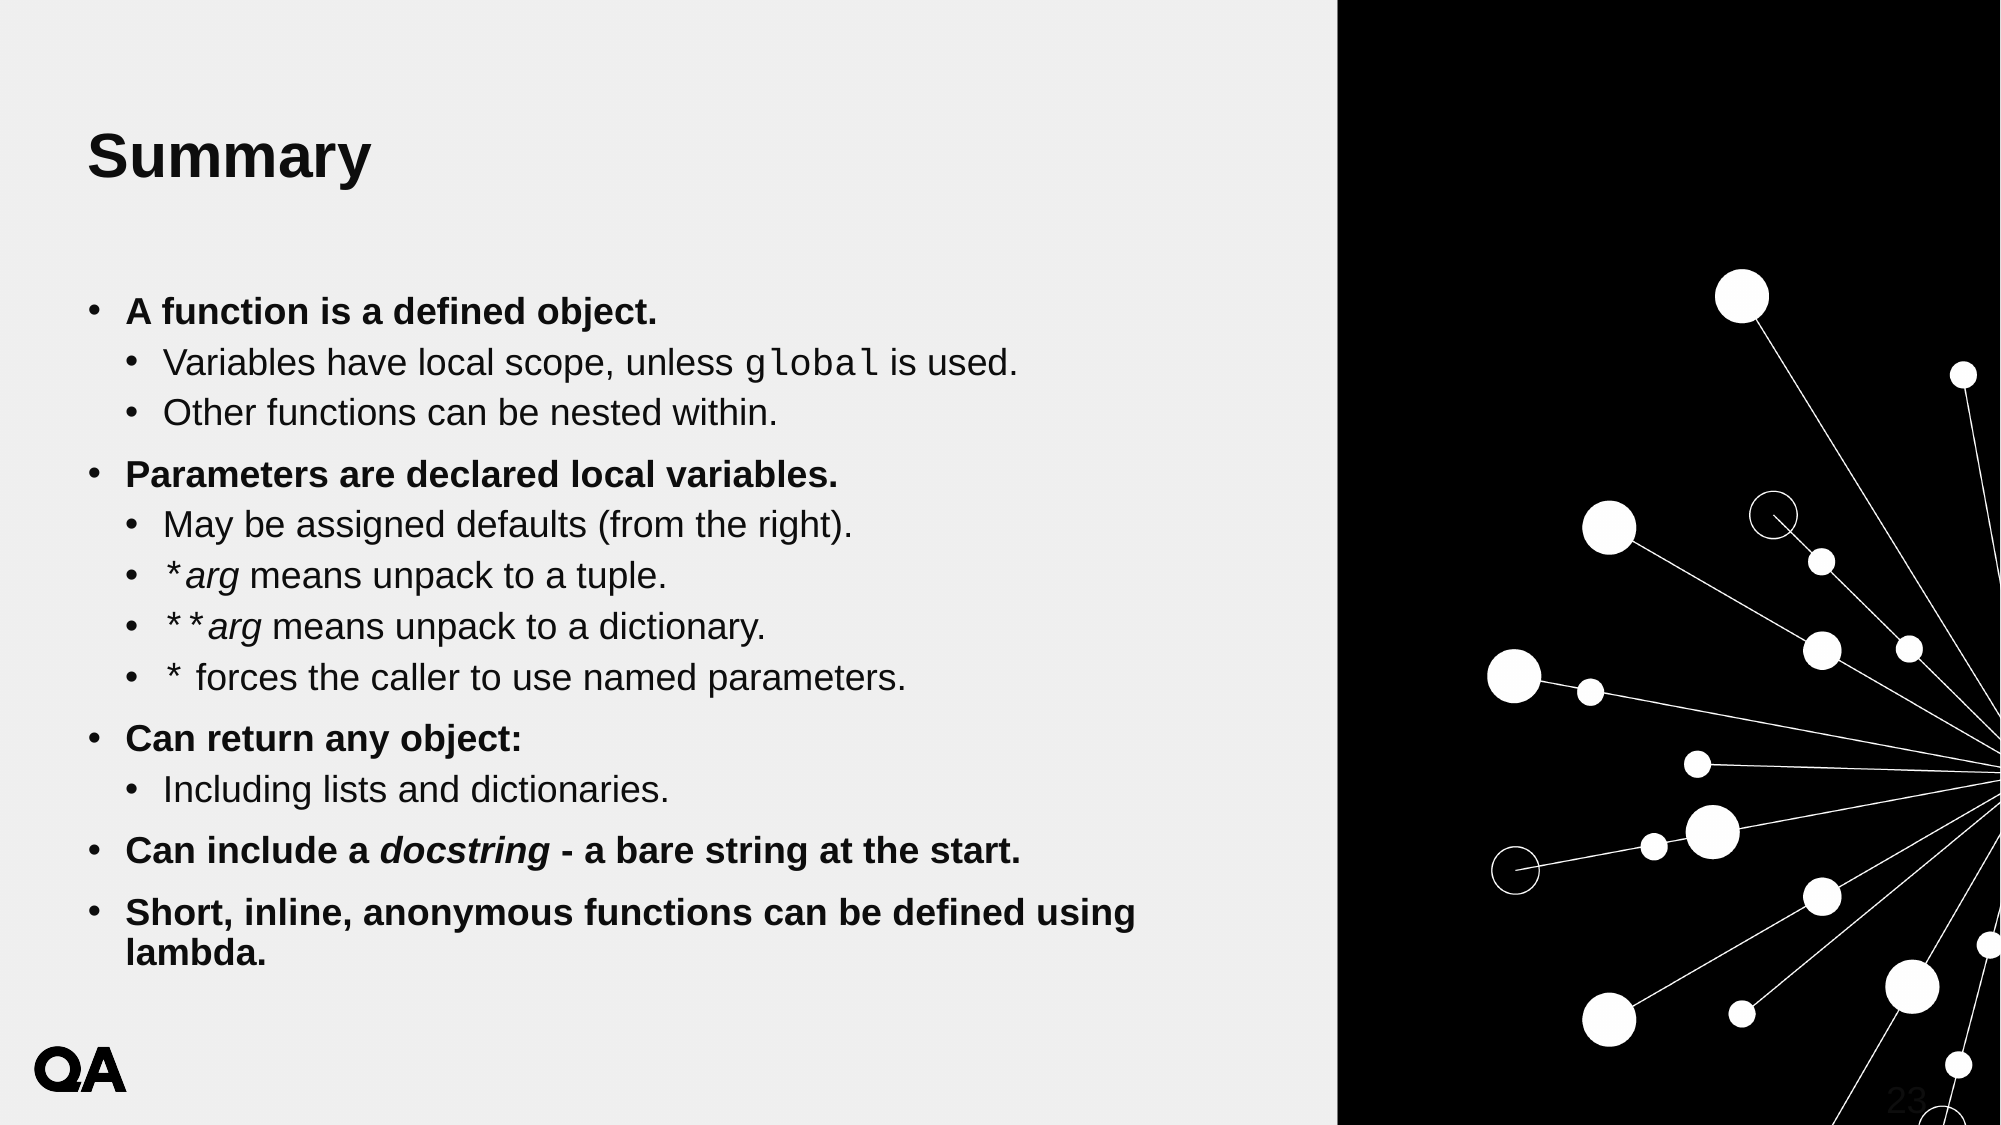

# Summary
A function is a defined object.
Variables have local scope, unless global is used.
Other functions can be nested within.
Parameters are declared local variables.
May be assigned defaults (from the right).
*arg means unpack to a tuple.
**arg means unpack to a dictionary.
* forces the caller to use named parameters.
Can return any object:
Including lists and dictionaries.
Can include a docstring - a bare string at the start.
Short, inline, anonymous functions can be defined using lambda.
23